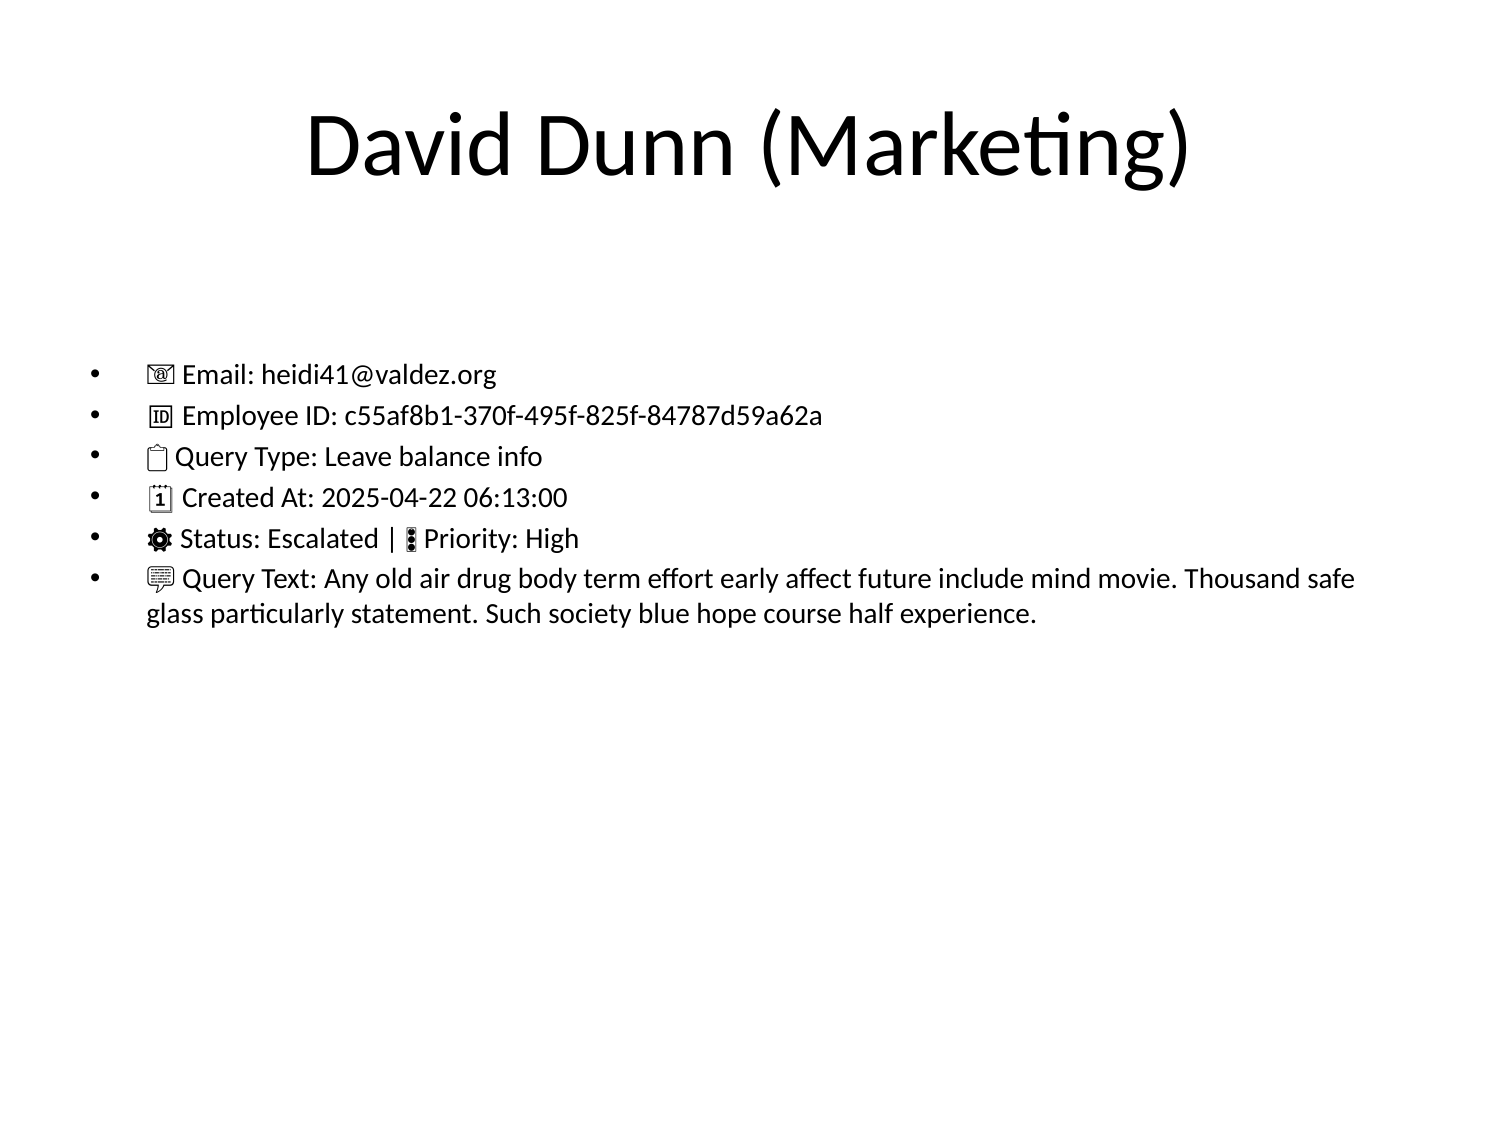

# David Dunn (Marketing)

📧 Email: heidi41@valdez.org
🆔 Employee ID: c55af8b1-370f-495f-825f-84787d59a62a
📋 Query Type: Leave balance info
🗓 Created At: 2025-04-22 06:13:00
⚙ Status: Escalated | 🚦 Priority: High
💬 Query Text: Any old air drug body term effort early affect future include mind movie. Thousand safe glass particularly statement. Such society blue hope course half experience.